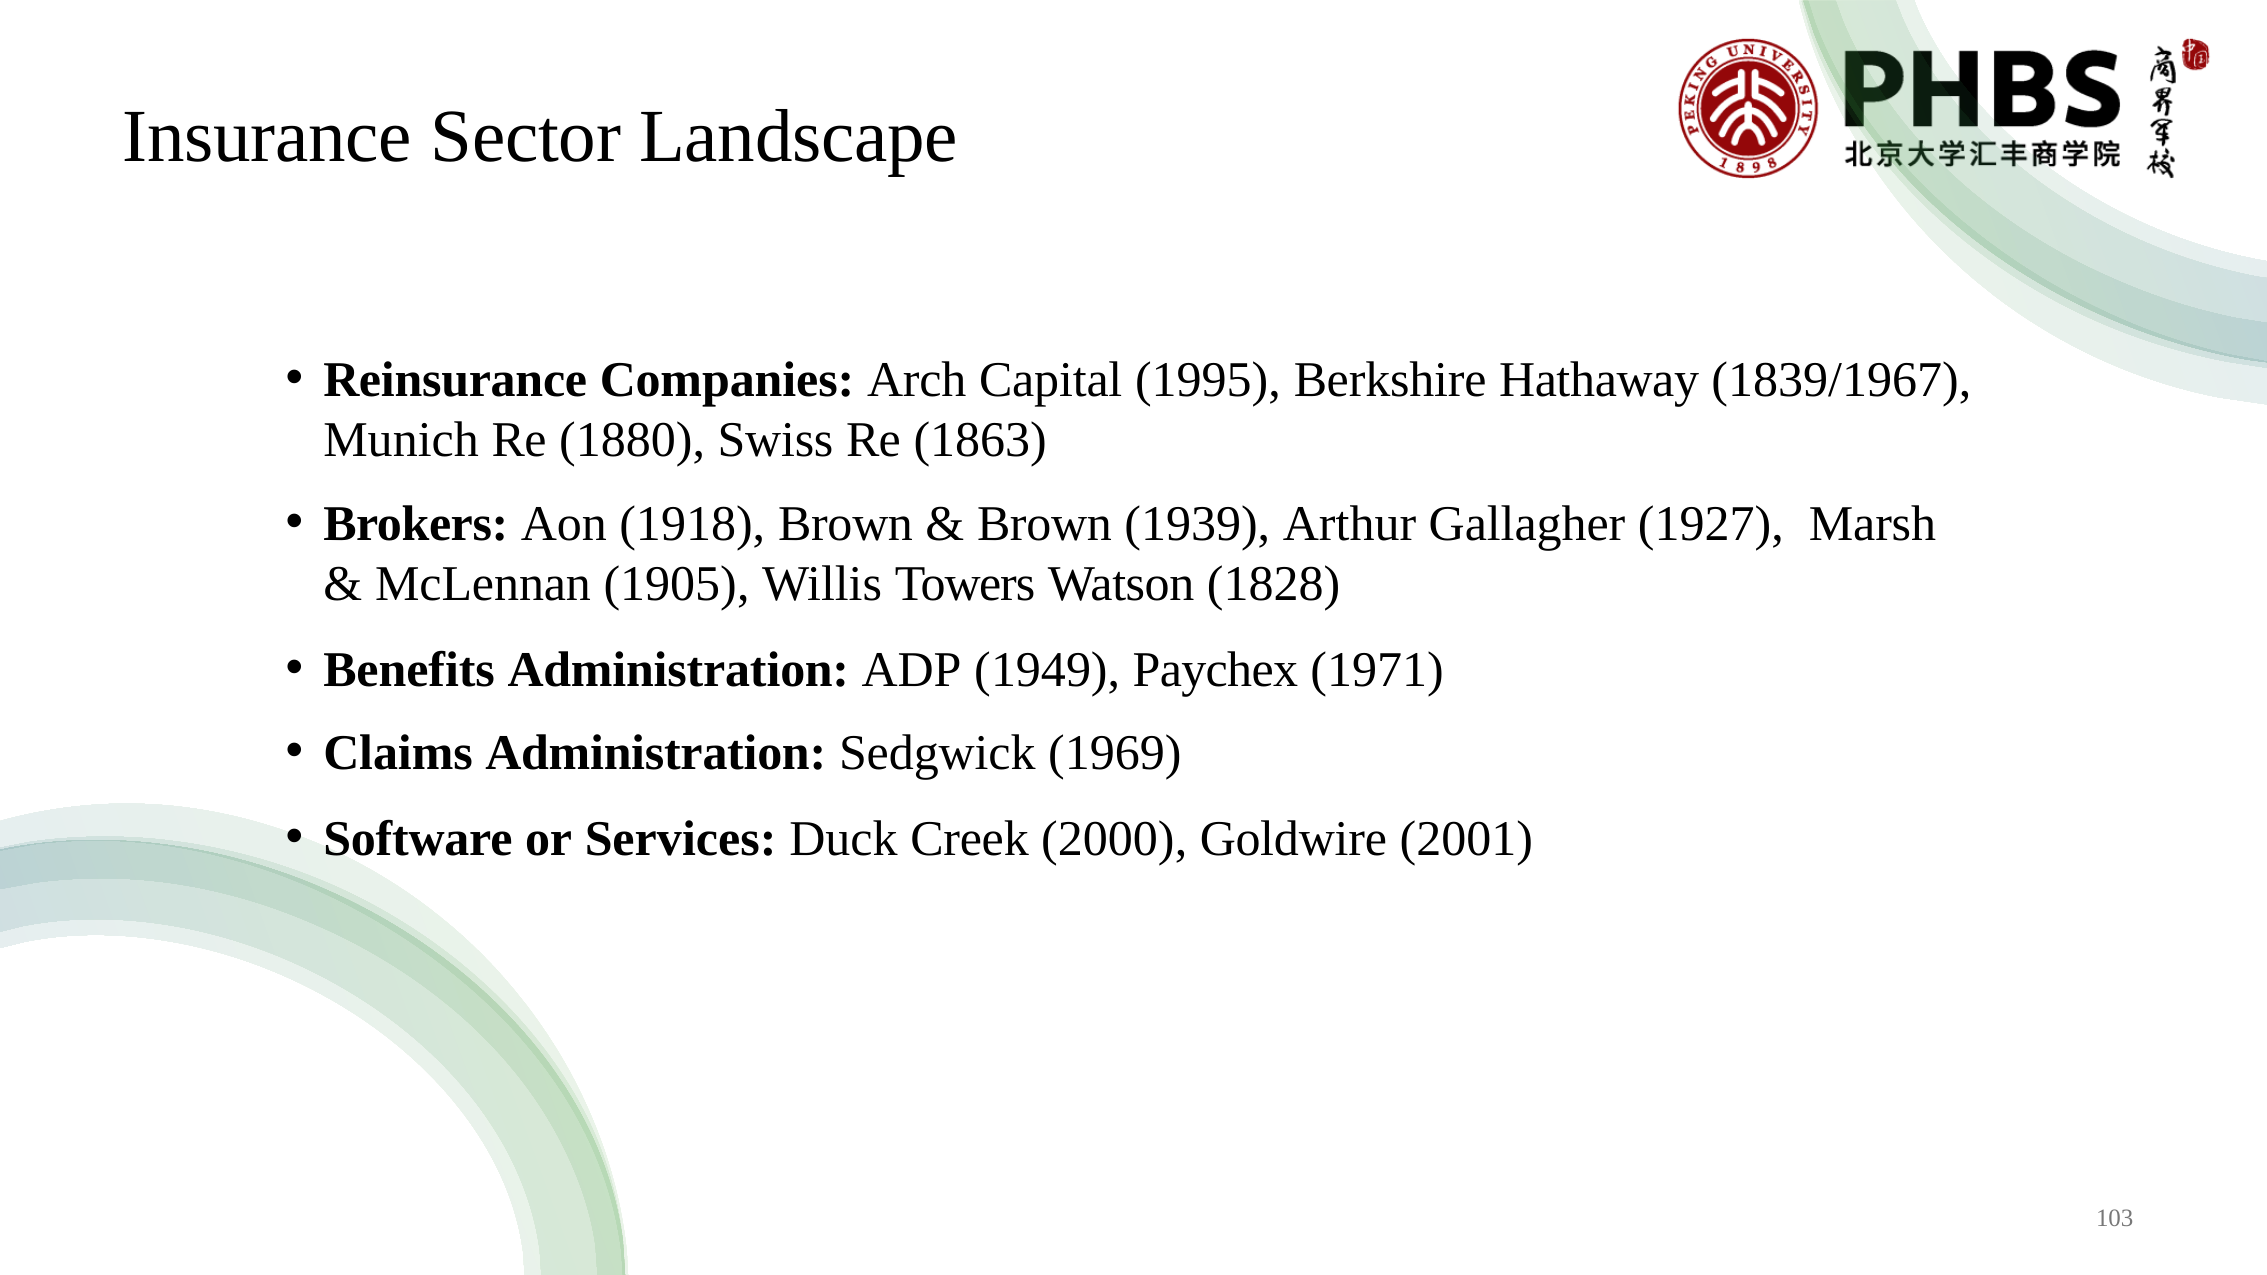

# Insurance Sector Landscape
Reinsurance Companies: Arch Capital (1995), Berkshire Hathaway (1839/1967), Munich Re (1880), Swiss Re (1863)
Brokers: Aon (1918), Brown & Brown (1939), Arthur Gallagher (1927),  Marsh & McLennan (1905), Willis Towers Watson (1828)
Benefits Administration: ADP (1949), Paychex (1971)
Claims Administration: Sedgwick (1969)
Software or Services: Duck Creek (2000), Goldwire (2001)
103